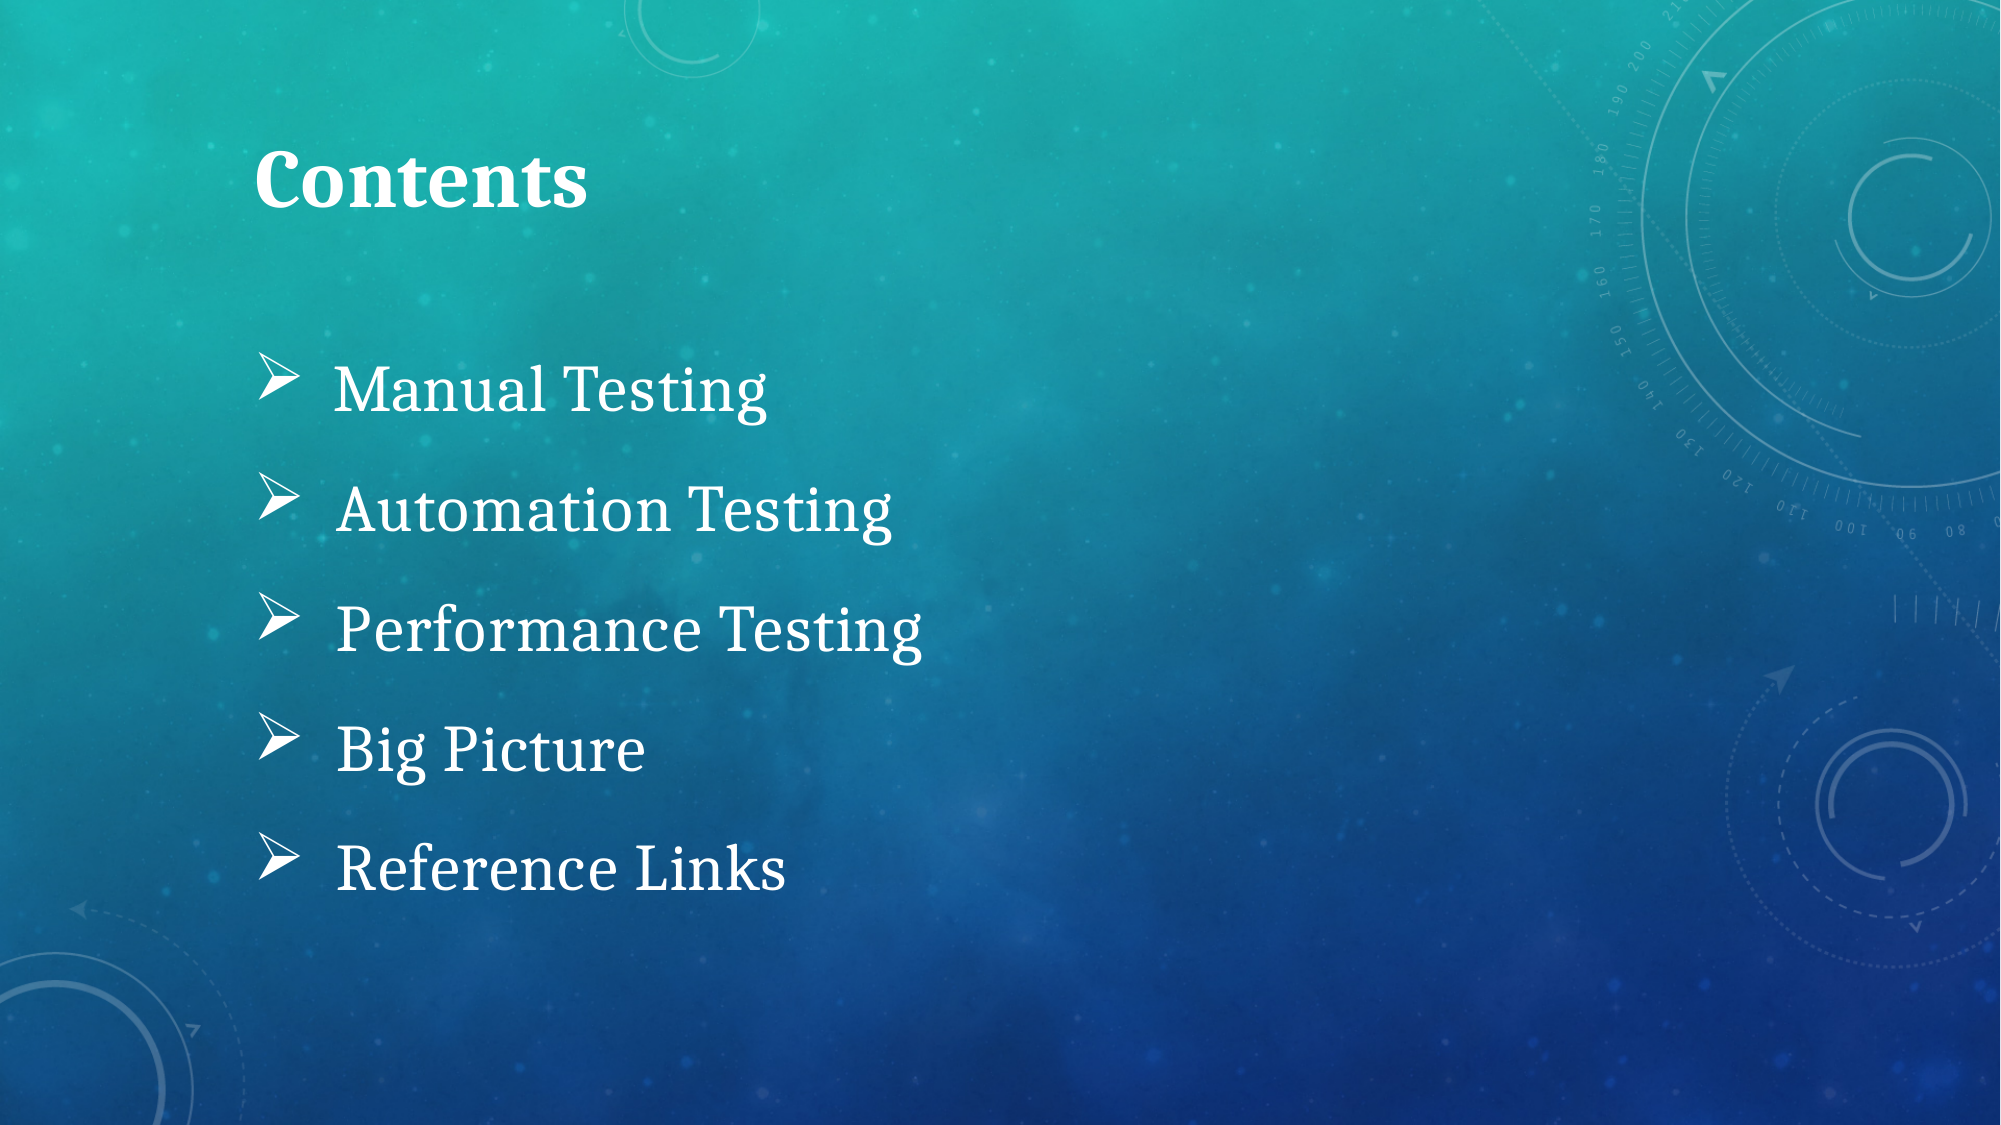

Contents

  Manual Testing
  Automation Testing
  Performance Testing
  Big Picture
  Reference Links